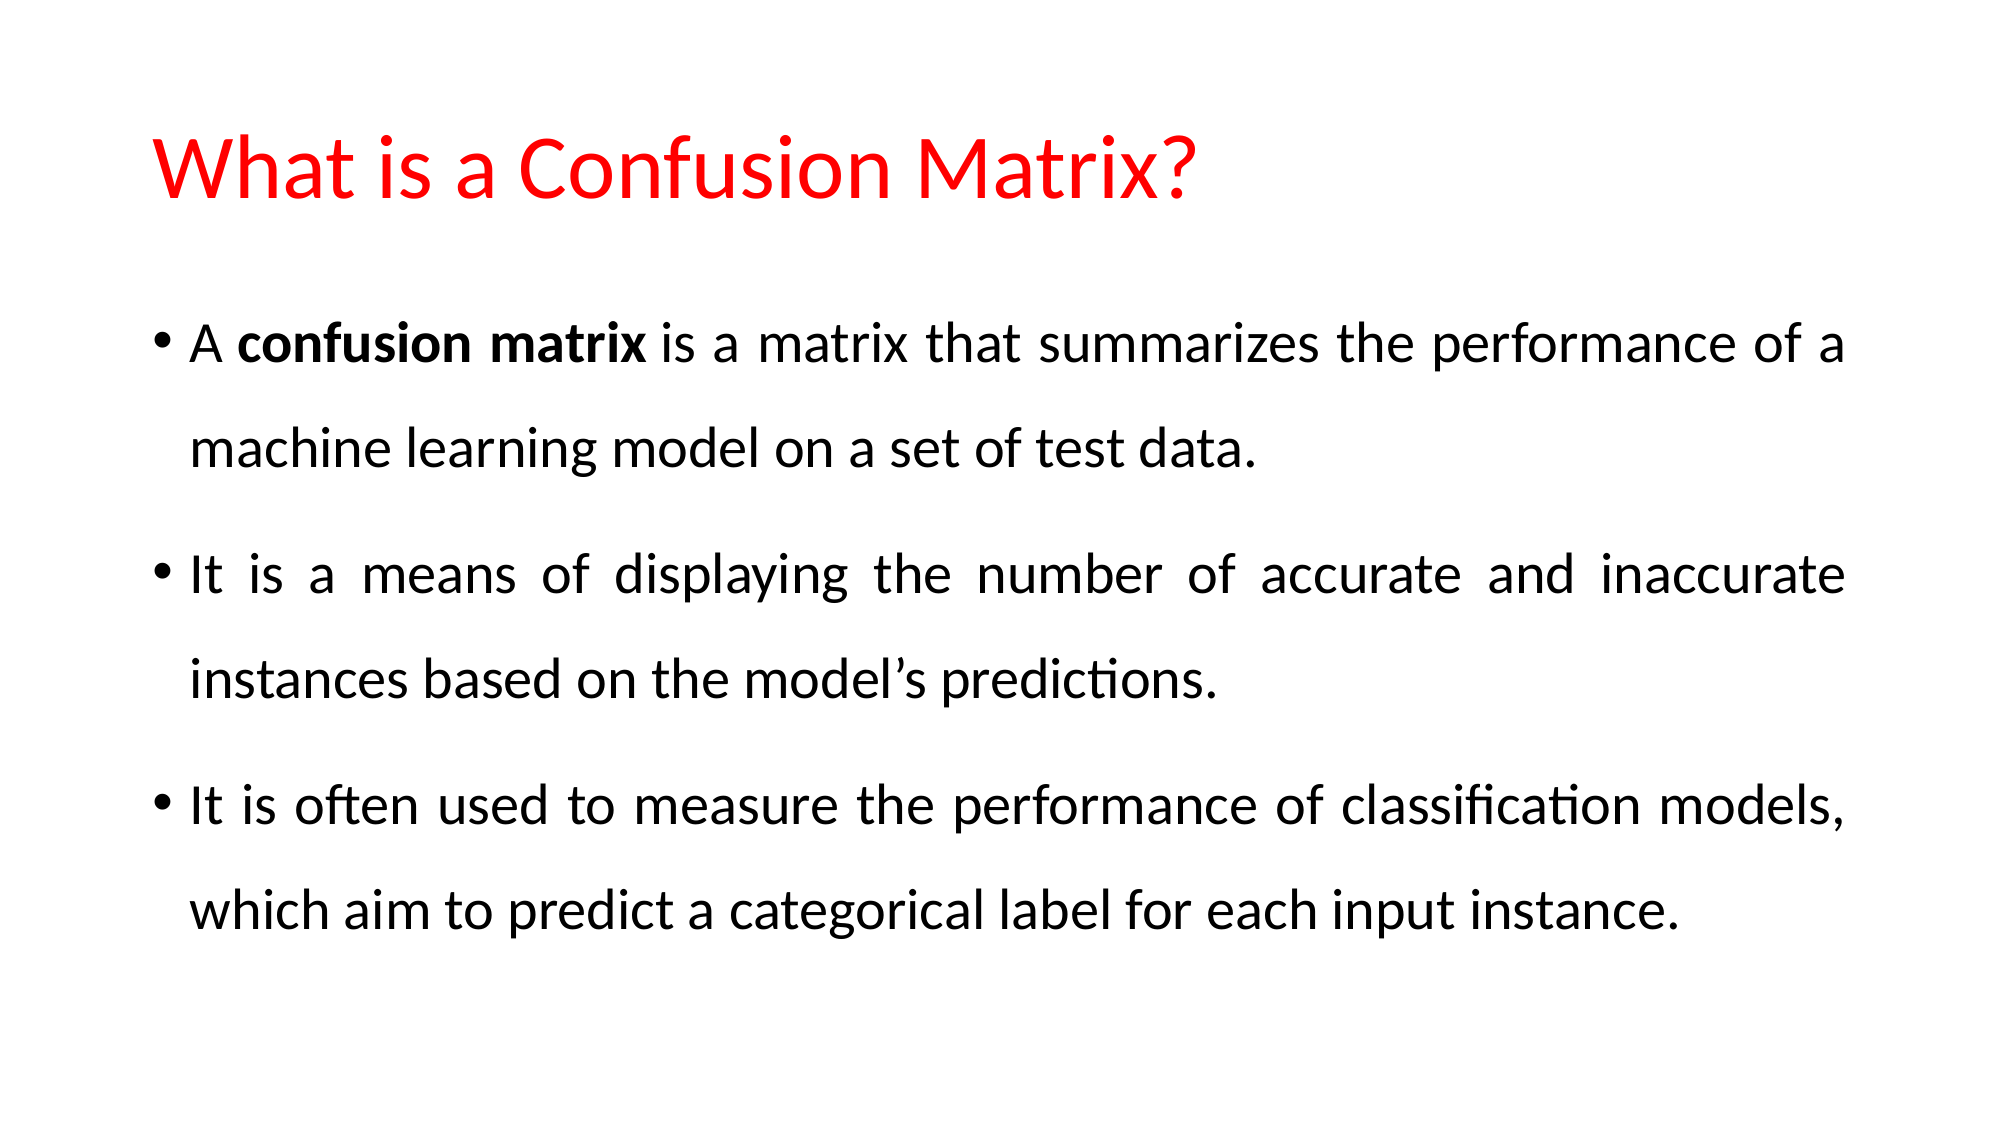

# What is a Confusion Matrix?
A confusion matrix is a matrix that summarizes the performance of a machine learning model on a set of test data.
It is a means of displaying the number of accurate and inaccurate instances based on the model’s predictions.
It is often used to measure the performance of classification models, which aim to predict a categorical label for each input instance.